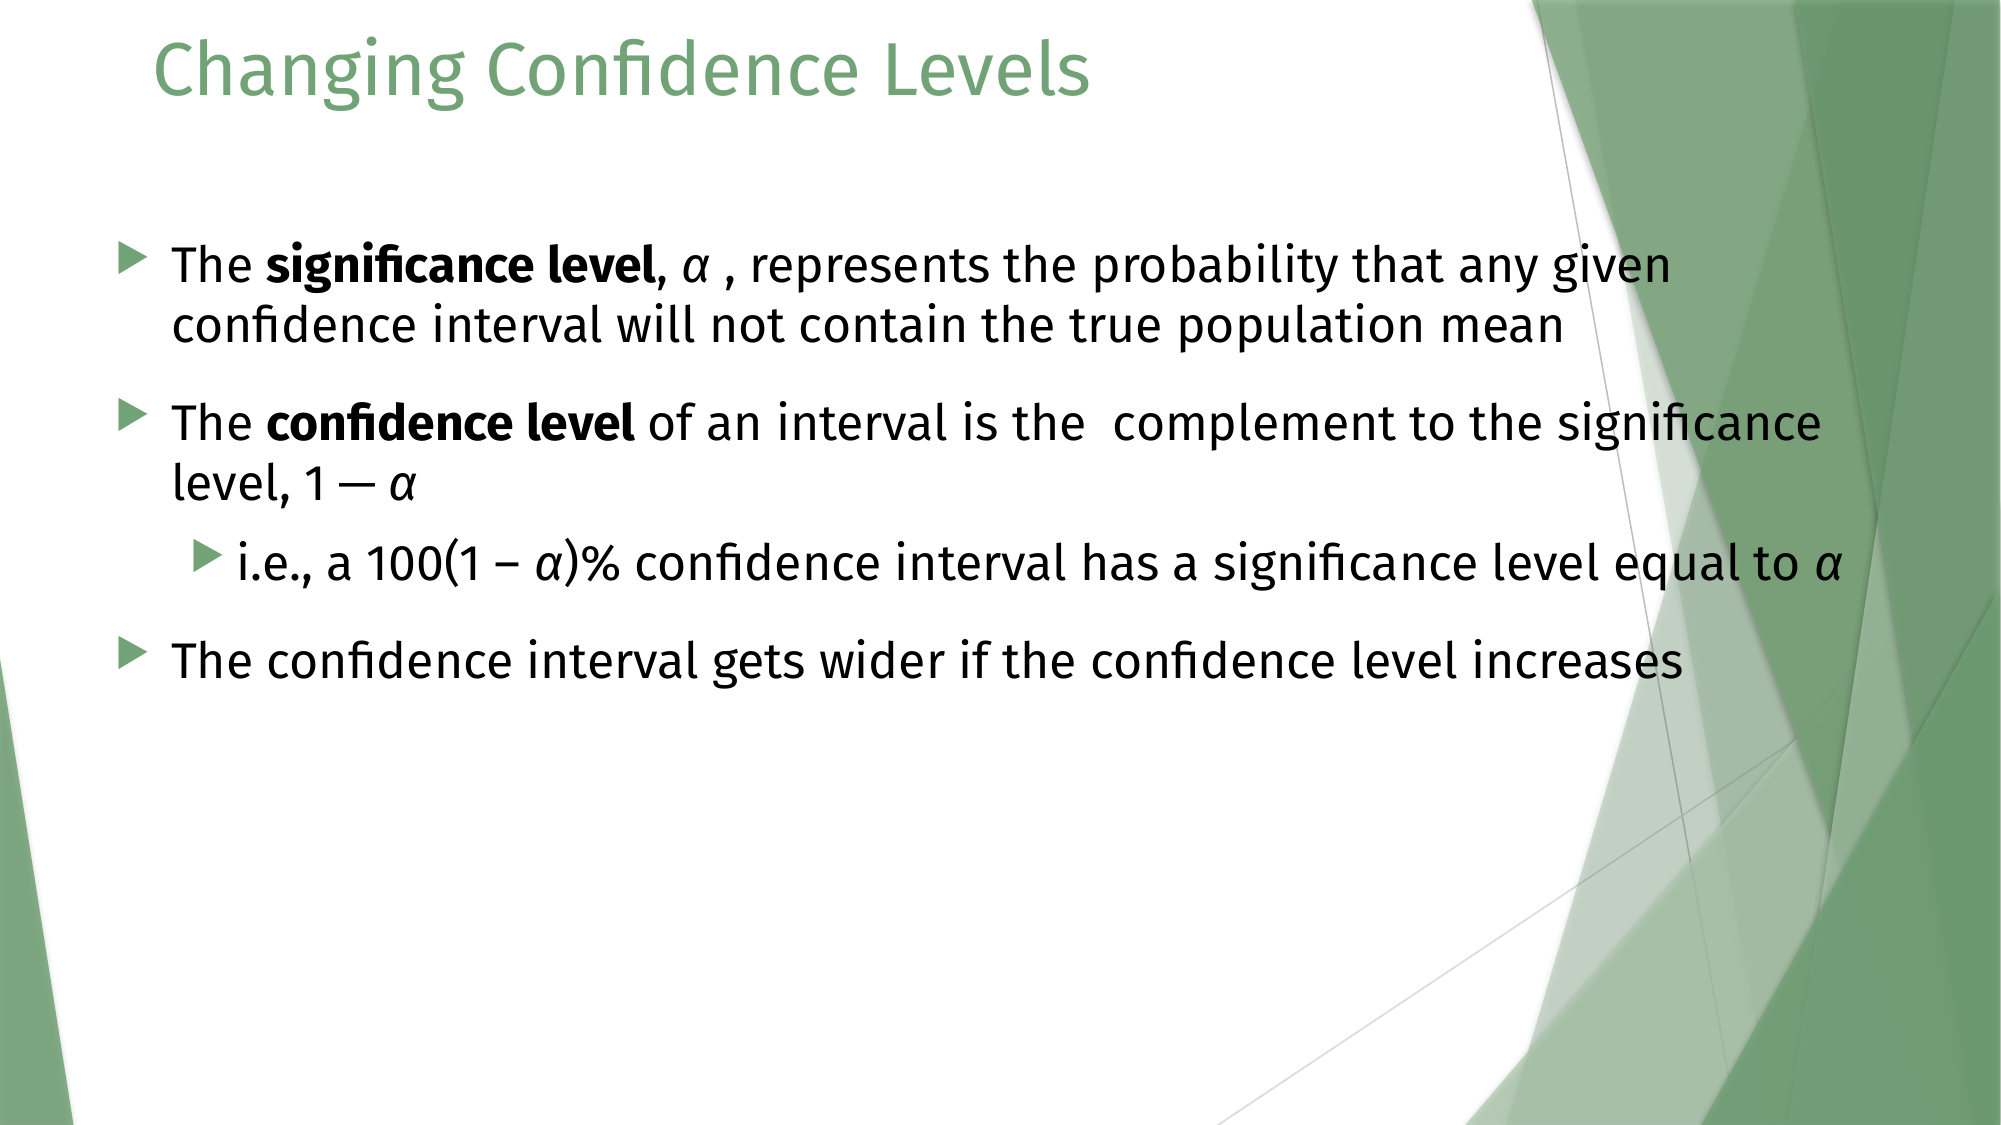

# Changing Confidence Levels
The significance level, α , represents the probability that any given confidence interval will not contain the true population mean
The confidence level of an interval is the  complement to the significance level, 1 ─ α
i.e., a 100(1 – α)% confidence interval has a significance level equal to α
The confidence interval gets wider if the confidence level increases